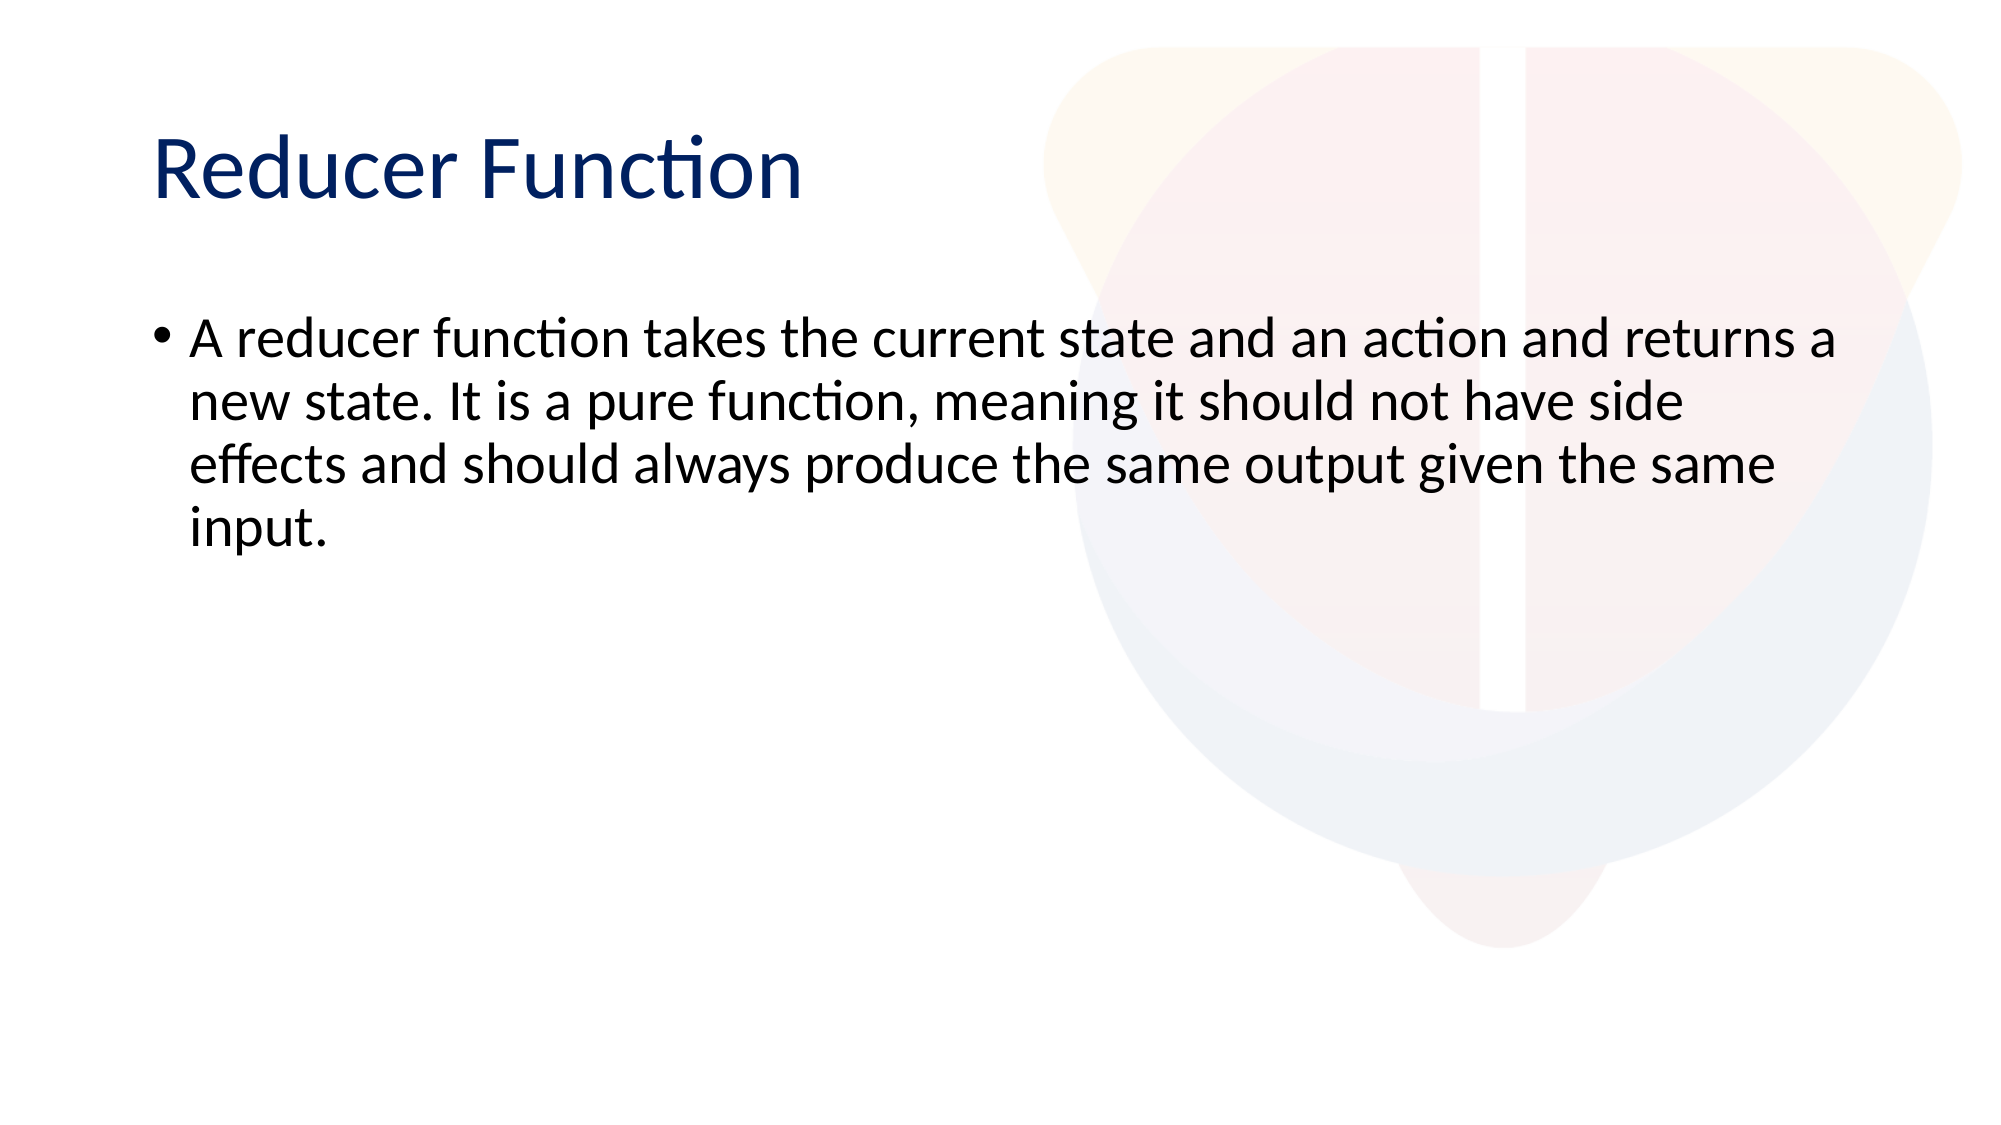

# Reducer Function
A reducer function takes the current state and an action and returns a new state. It is a pure function, meaning it should not have side effects and should always produce the same output given the same input.